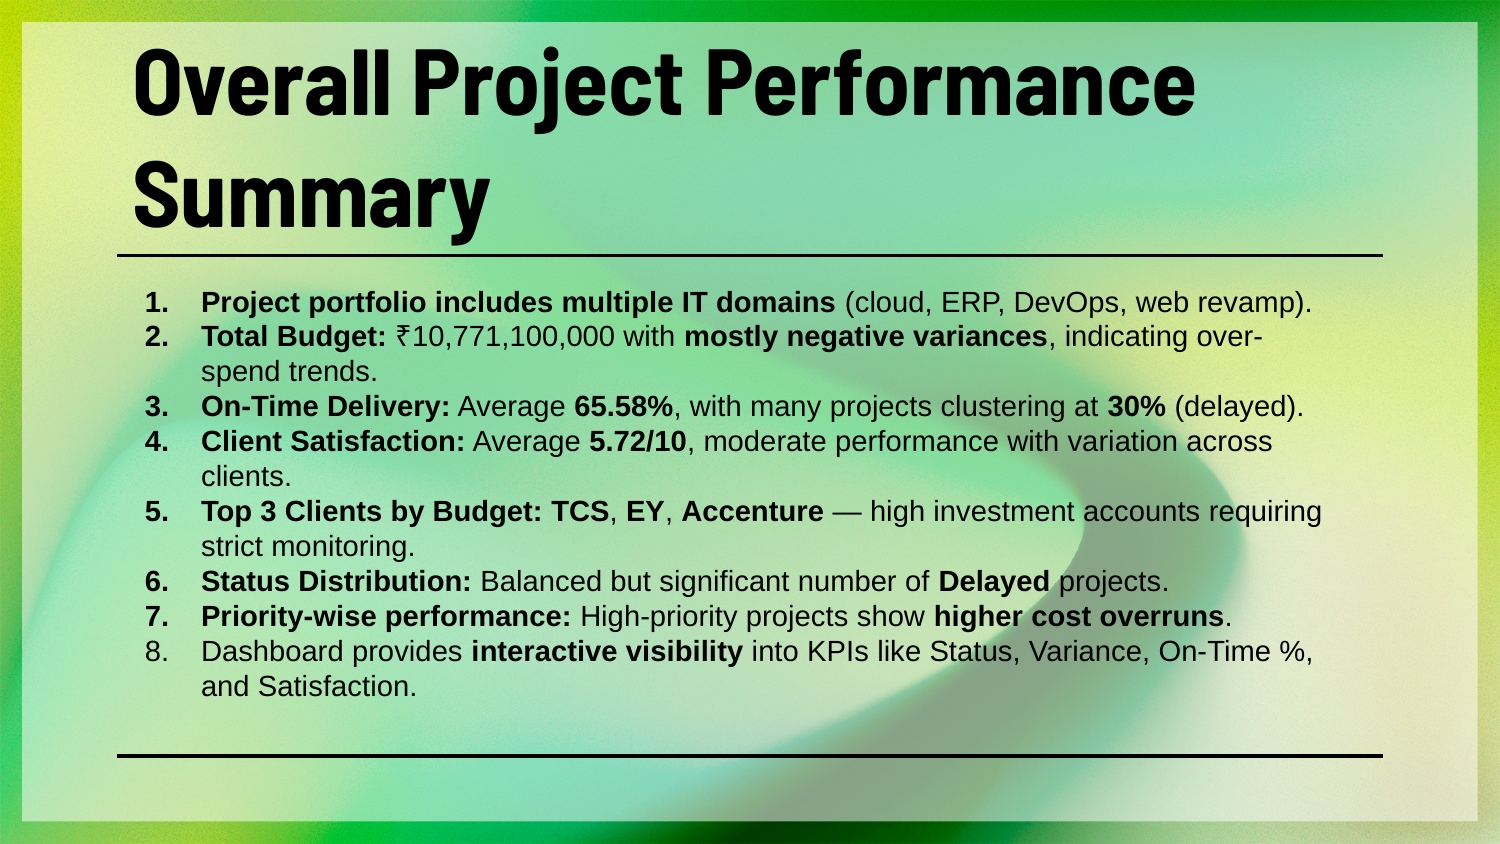

Overall Project Performance Summary
Project portfolio includes multiple IT domains (cloud, ERP, DevOps, web revamp).
Total Budget: ₹10,771,100,000 with mostly negative variances, indicating over-spend trends.
On-Time Delivery: Average 65.58%, with many projects clustering at 30% (delayed).
Client Satisfaction: Average 5.72/10, moderate performance with variation across clients.
Top 3 Clients by Budget: TCS, EY, Accenture — high investment accounts requiring strict monitoring.
Status Distribution: Balanced but significant number of Delayed projects.
Priority-wise performance: High-priority projects show higher cost overruns.
Dashboard provides interactive visibility into KPIs like Status, Variance, On-Time %, and Satisfaction.